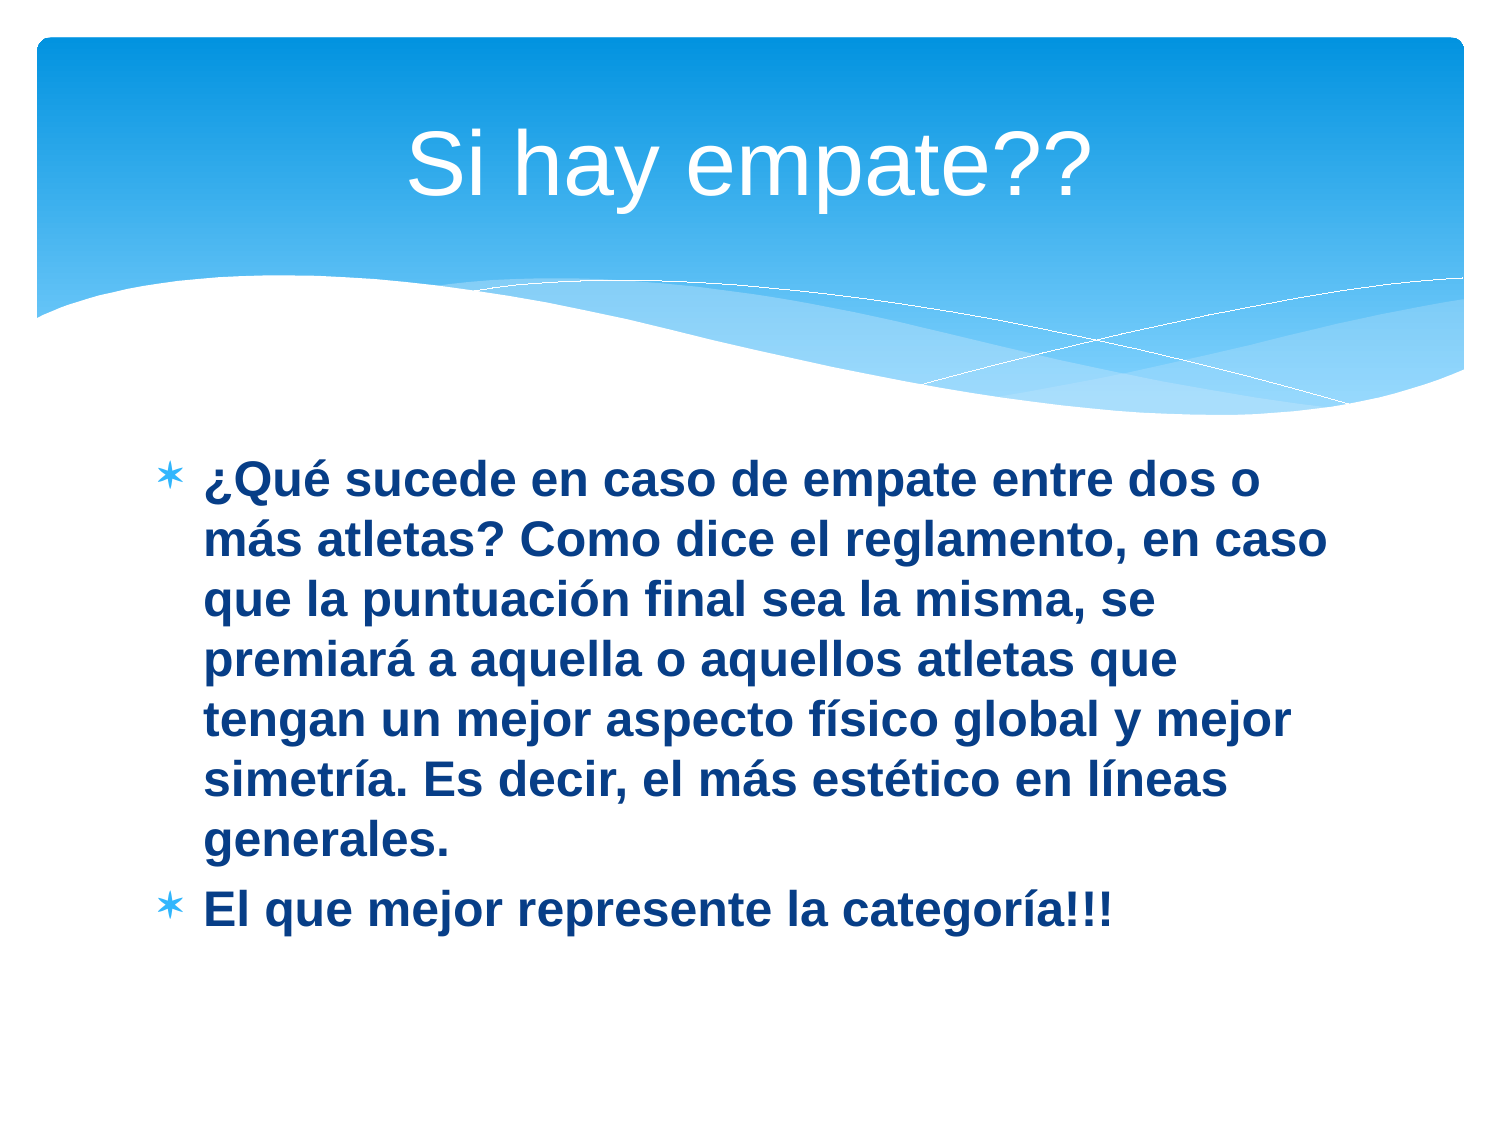

# Si hay empate??
¿Qué sucede en caso de empate entre dos o más atletas? Como dice el reglamento, en caso que la puntuación final sea la misma, se premiará a aquella o aquellos atletas que tengan un mejor aspecto físico global y mejor simetría. Es decir, el más estético en líneas generales.
El que mejor represente la categoría!!!